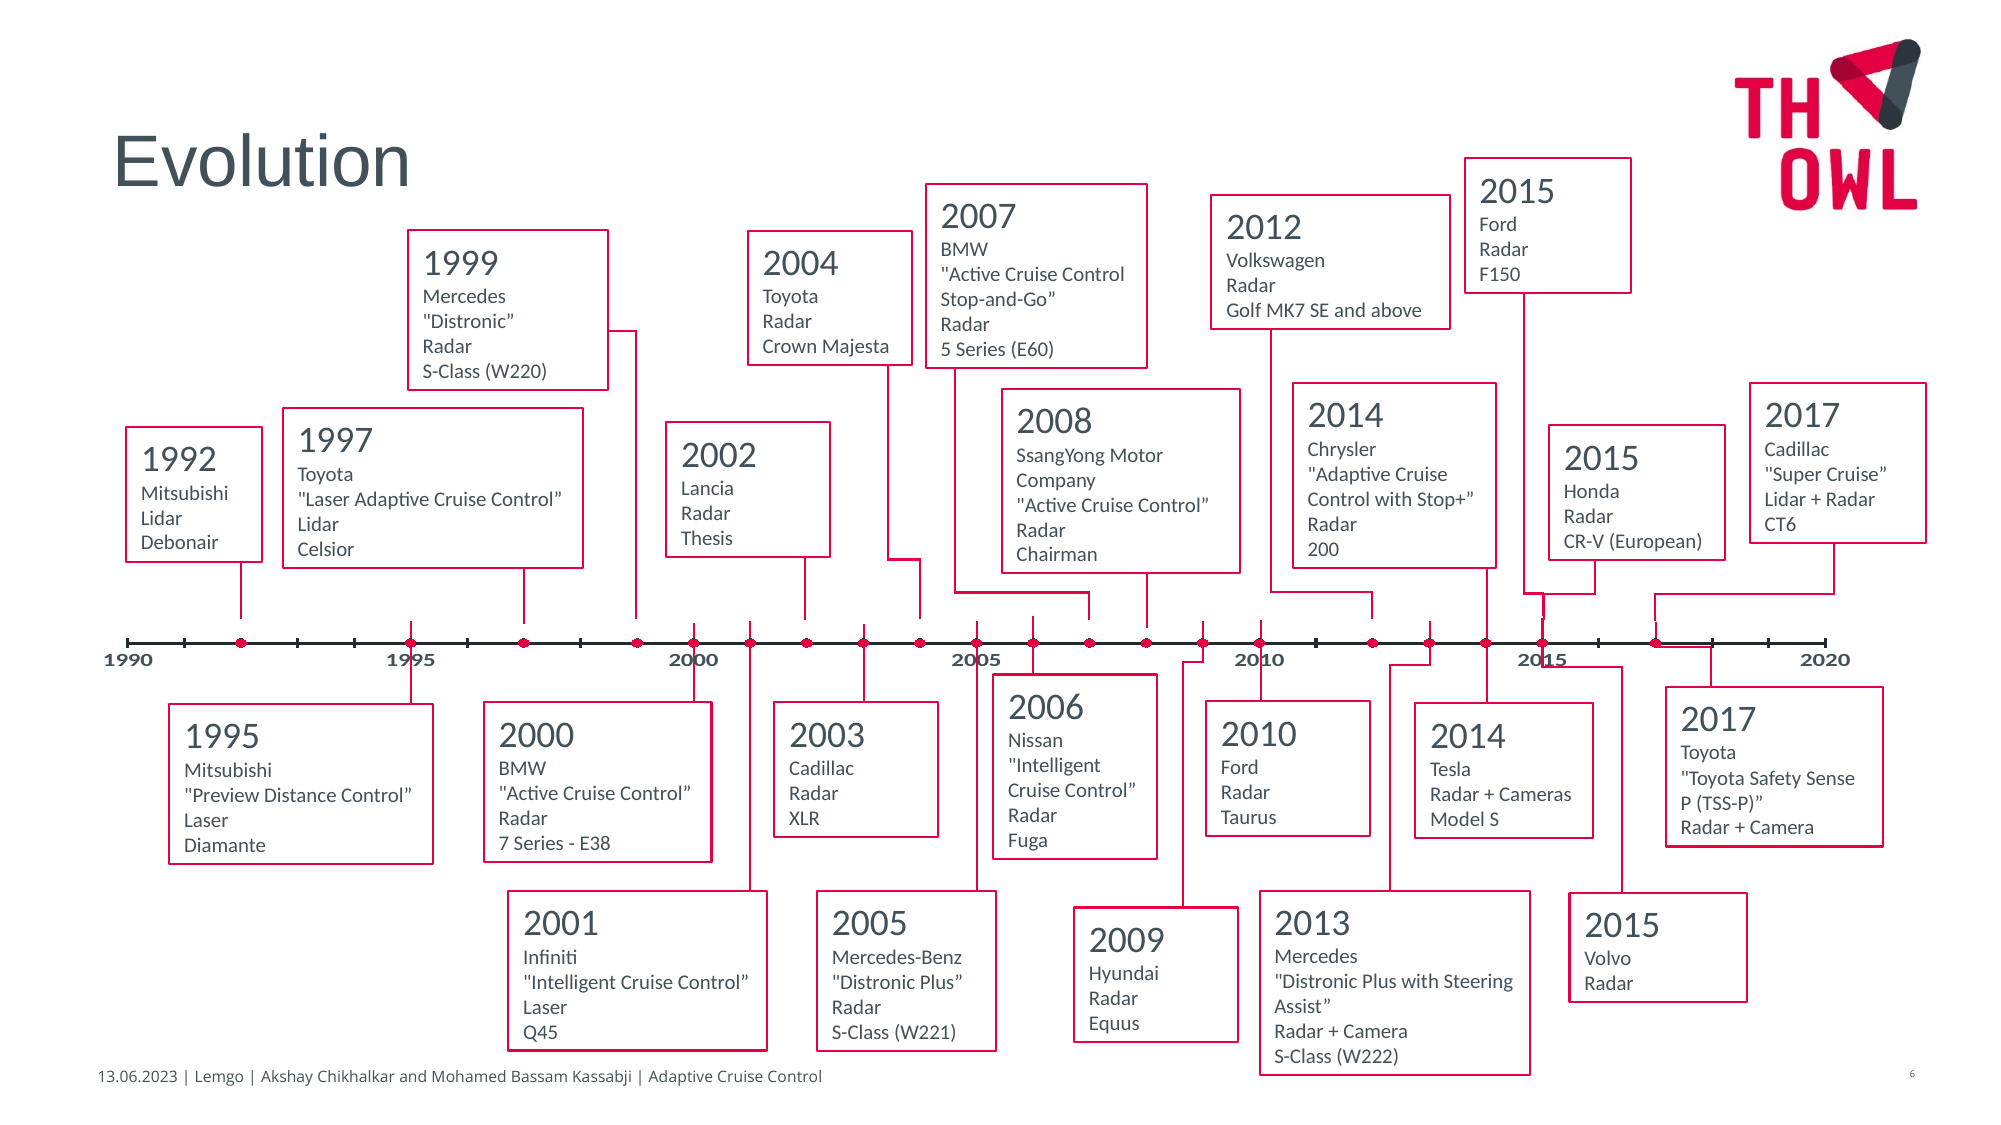

Evolution
2015
Ford
Radar
F150
2007
BMW
"Active Cruise Control Stop-and-Go”
Radar
5 Series (E60)
2012
Volkswagen
Radar
Golf MK7 SE and above
1999
Mercedes
"Distronic”
Radar
S-Class (W220)
2004
Toyota
Radar
Crown Majesta

2014
Chrysler
"Adaptive Cruise Control with Stop+”
Radar
200
2017
Cadillac
"Super Cruise”
Lidar + Radar
CT6
2008
SsangYong Motor Company
"Active Cruise Control”
Radar
Chairman
1997
Toyota
"Laser Adaptive Cruise Control”
Lidar
Celsior
2002
Lancia
Radar
Thesis
2015
Honda
Radar
CR-V (European)
1992
Mitsubishi
Lidar
Debonair

### Chart

| Category |  |
|---|---|

2006
Nissan
"Intelligent Cruise Control”
Radar
Fuga
2017
Toyota
"Toyota Safety Sense P (TSS-P)”
Radar + Camera
2010
Ford
Radar
Taurus
2003
Cadillac
Radar
XLR
2000
BMW
"Active Cruise Control”
Radar
7 Series - E38
2014
Tesla
Radar + Cameras
Model S
1995
Mitsubishi
"Preview Distance Control”
Laser
Diamante
2013
Mercedes
"Distronic Plus with Steering Assist”
Radar + Camera
S-Class (W222)
2001
Infiniti
"Intelligent Cruise Control”
Laser
Q45
2005
Mercedes-Benz
"Distronic Plus”
Radar
S-Class (W221)
2015
Volvo
Radar
2009
Hyundai
Radar
Equus